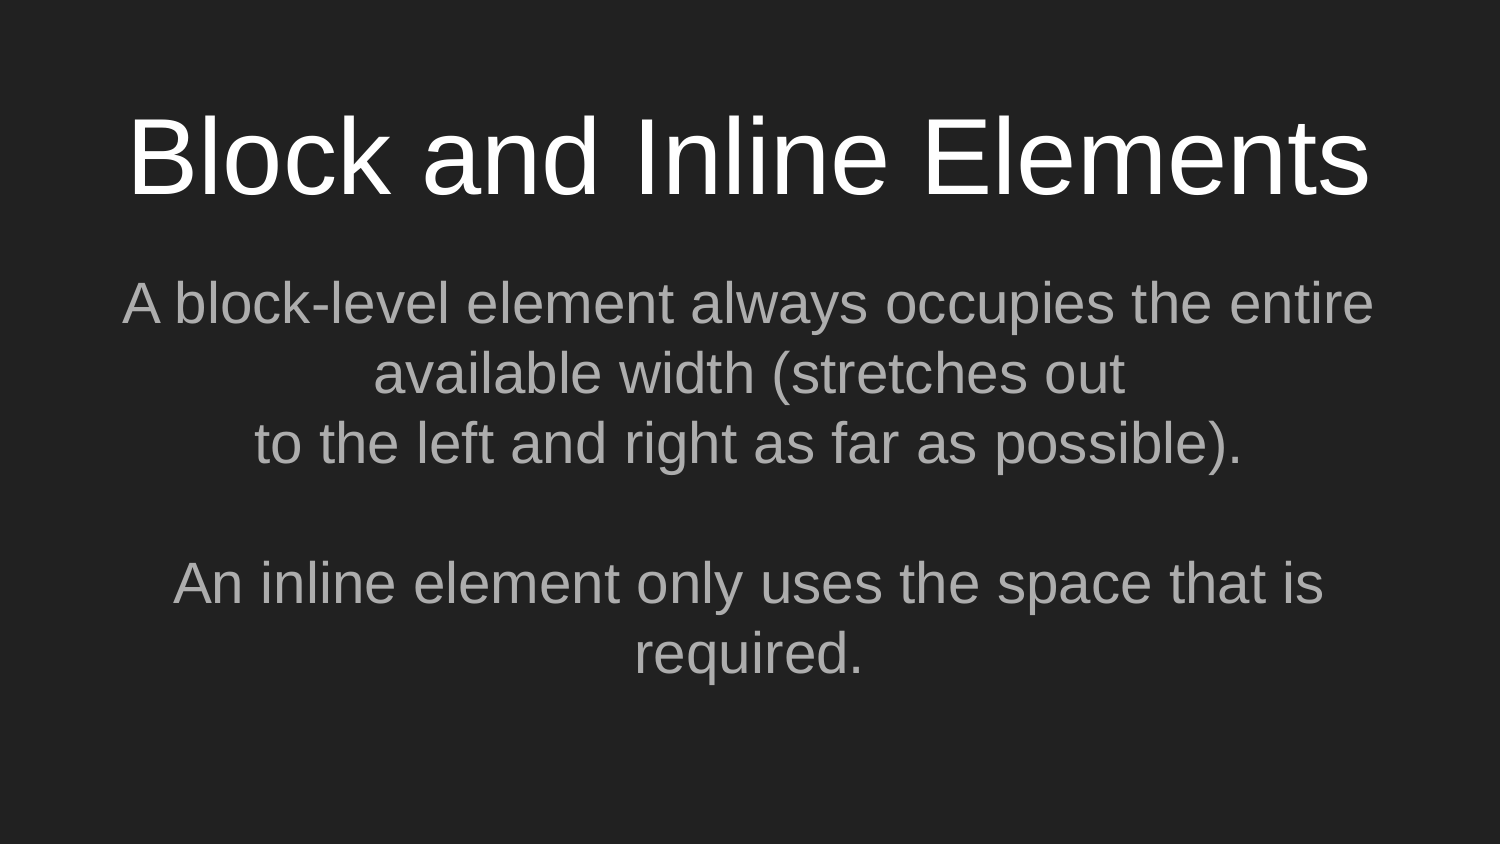

# Block and Inline Elements
A block-level element always occupies the entire available width (stretches out
to the left and right as far as possible).

An inline element only uses the space that is required.